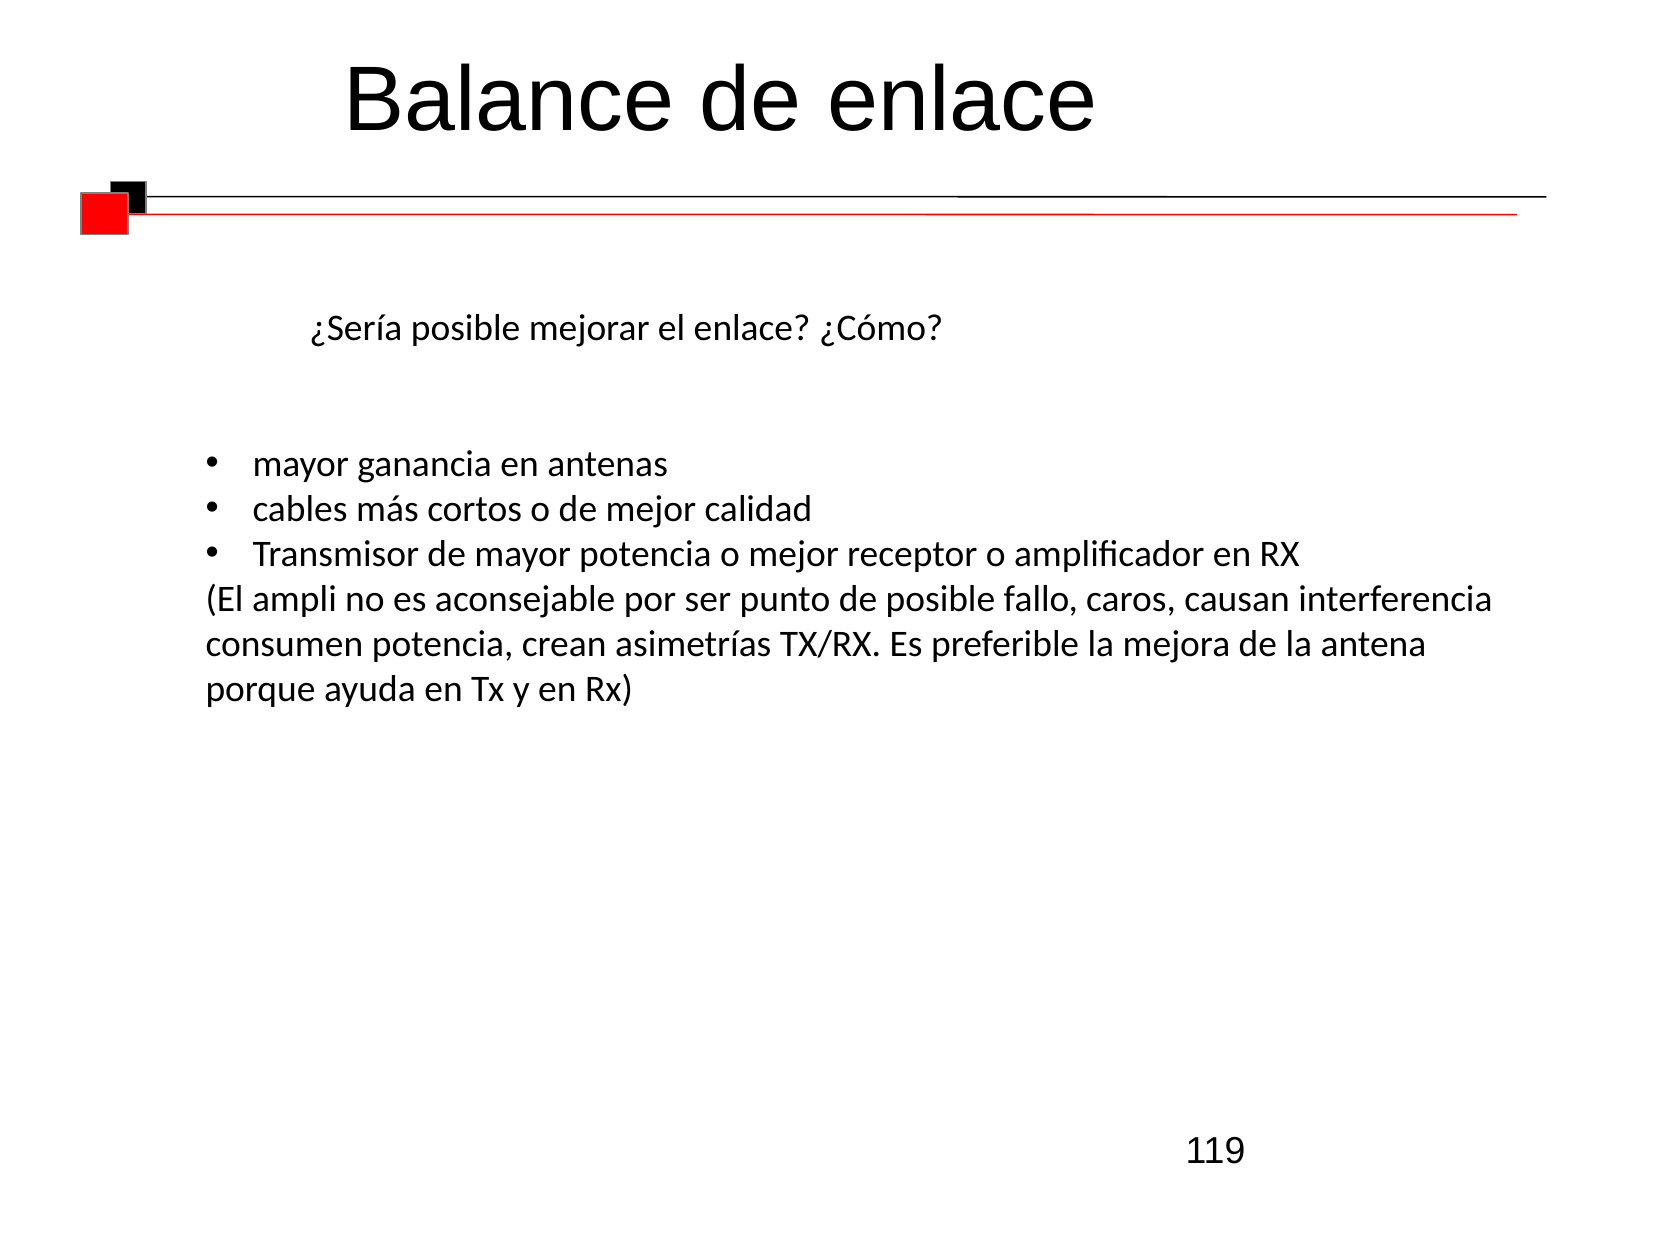

Balance de enlace

¿Sería posible mejorar el enlace? ¿Cómo?
mayor ganancia en antenas
cables más cortos o de mejor calidad
Transmisor de mayor potencia o mejor receptor o amplificador en RX
(El ampli no es aconsejable por ser punto de posible fallo, caros, causan interferencia
consumen potencia, crean asimetrías TX/RX. Es preferible la mejora de la antena
porque ayuda en Tx y en Rx)
119